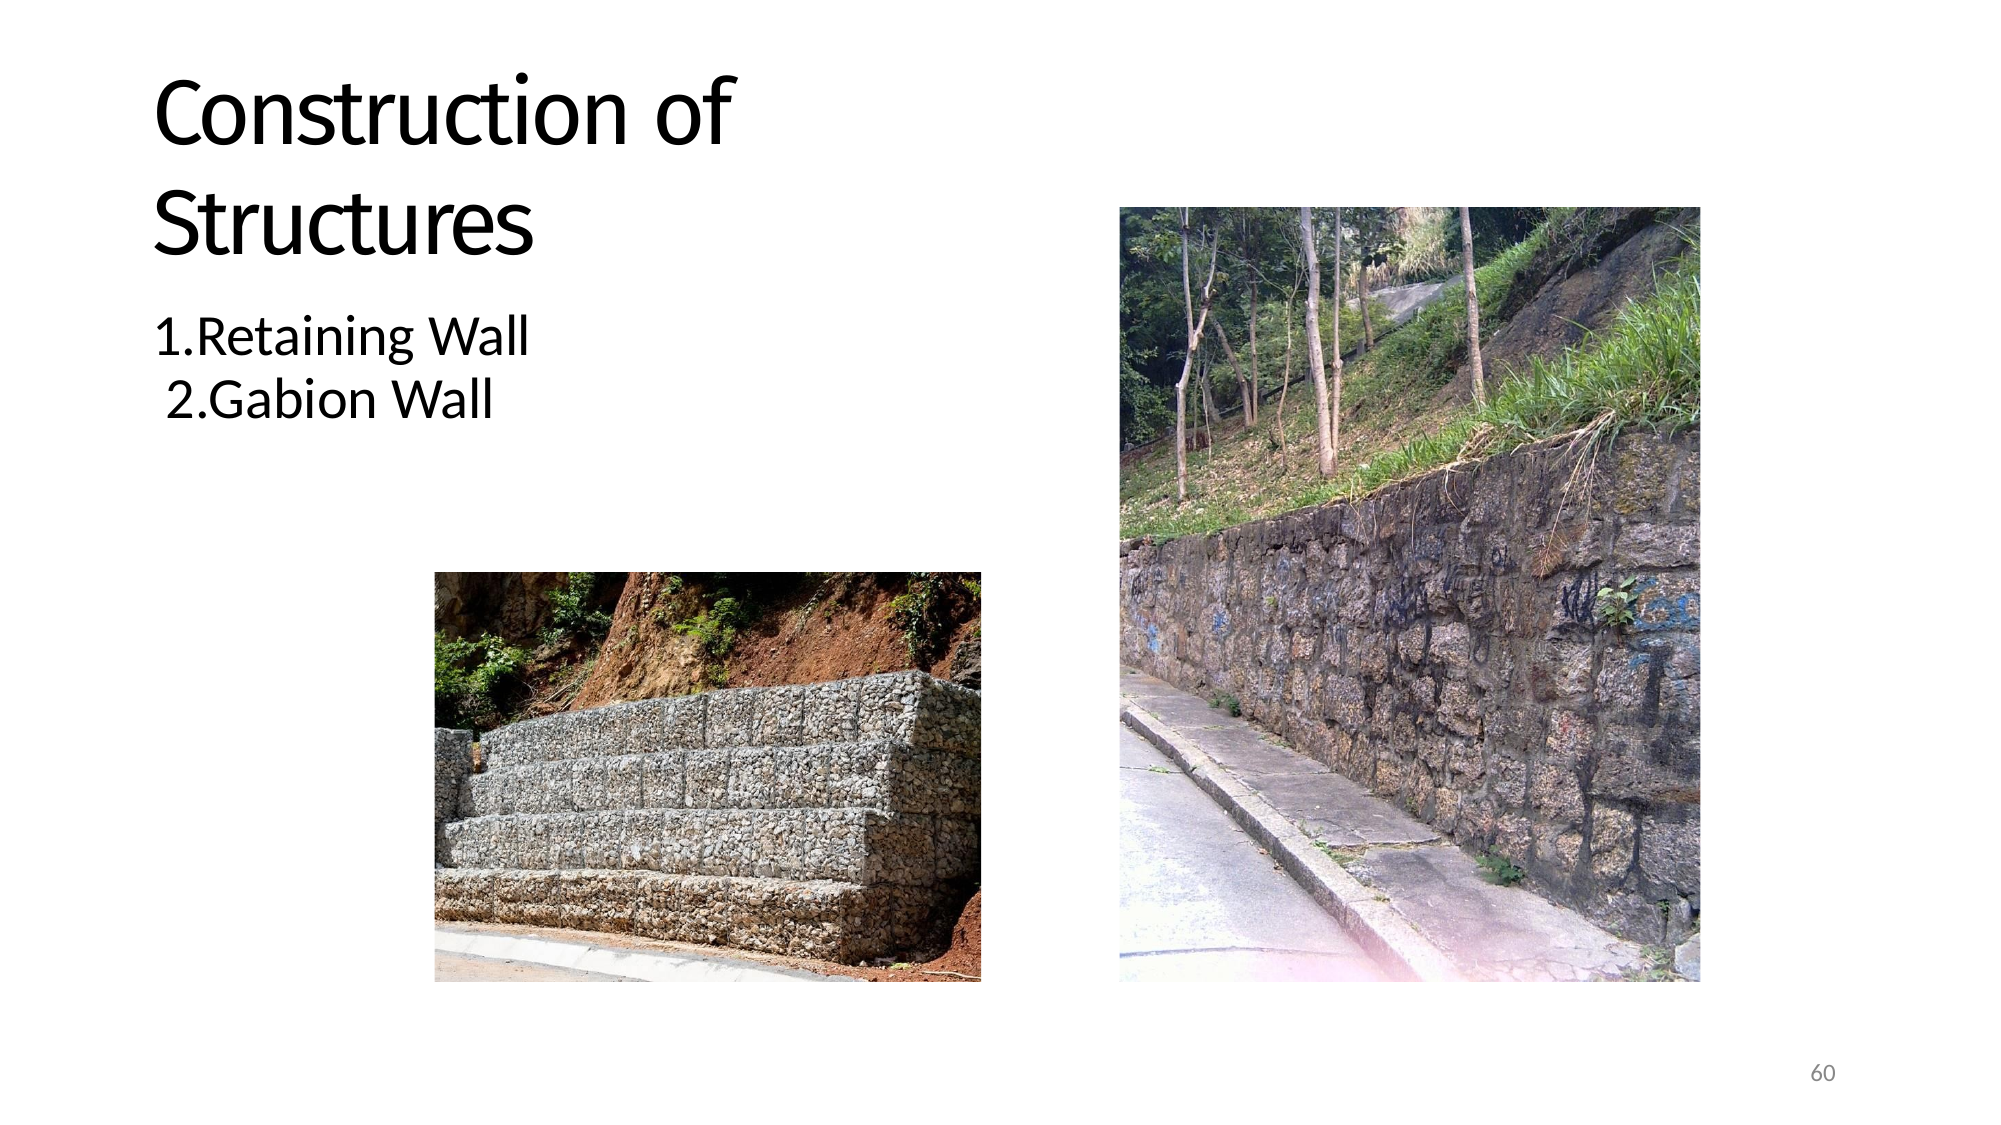

Construction of Structures

1.Retaining Wall  2.Gabion Wall

60